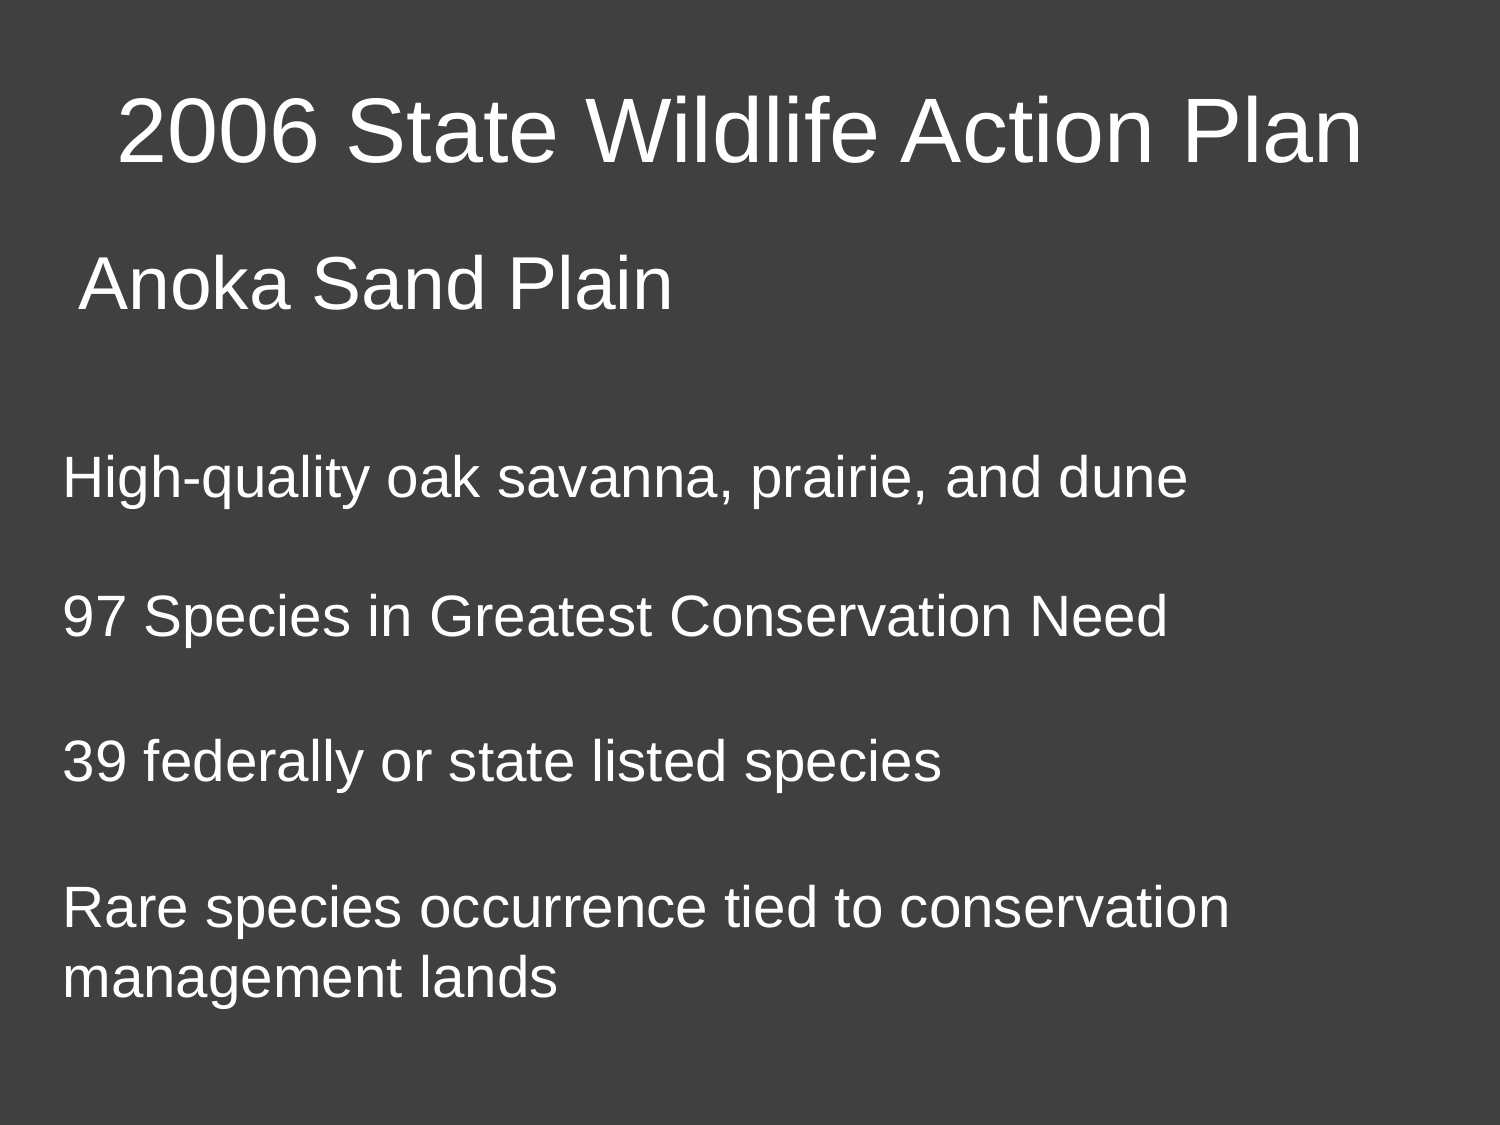

2006 State Wildlife Action Plan
Anoka Sand Plain
High-quality oak savanna, prairie, and dune
97 Species in Greatest Conservation Need
39 federally or state listed species
Rare species occurrence tied to conservation management lands